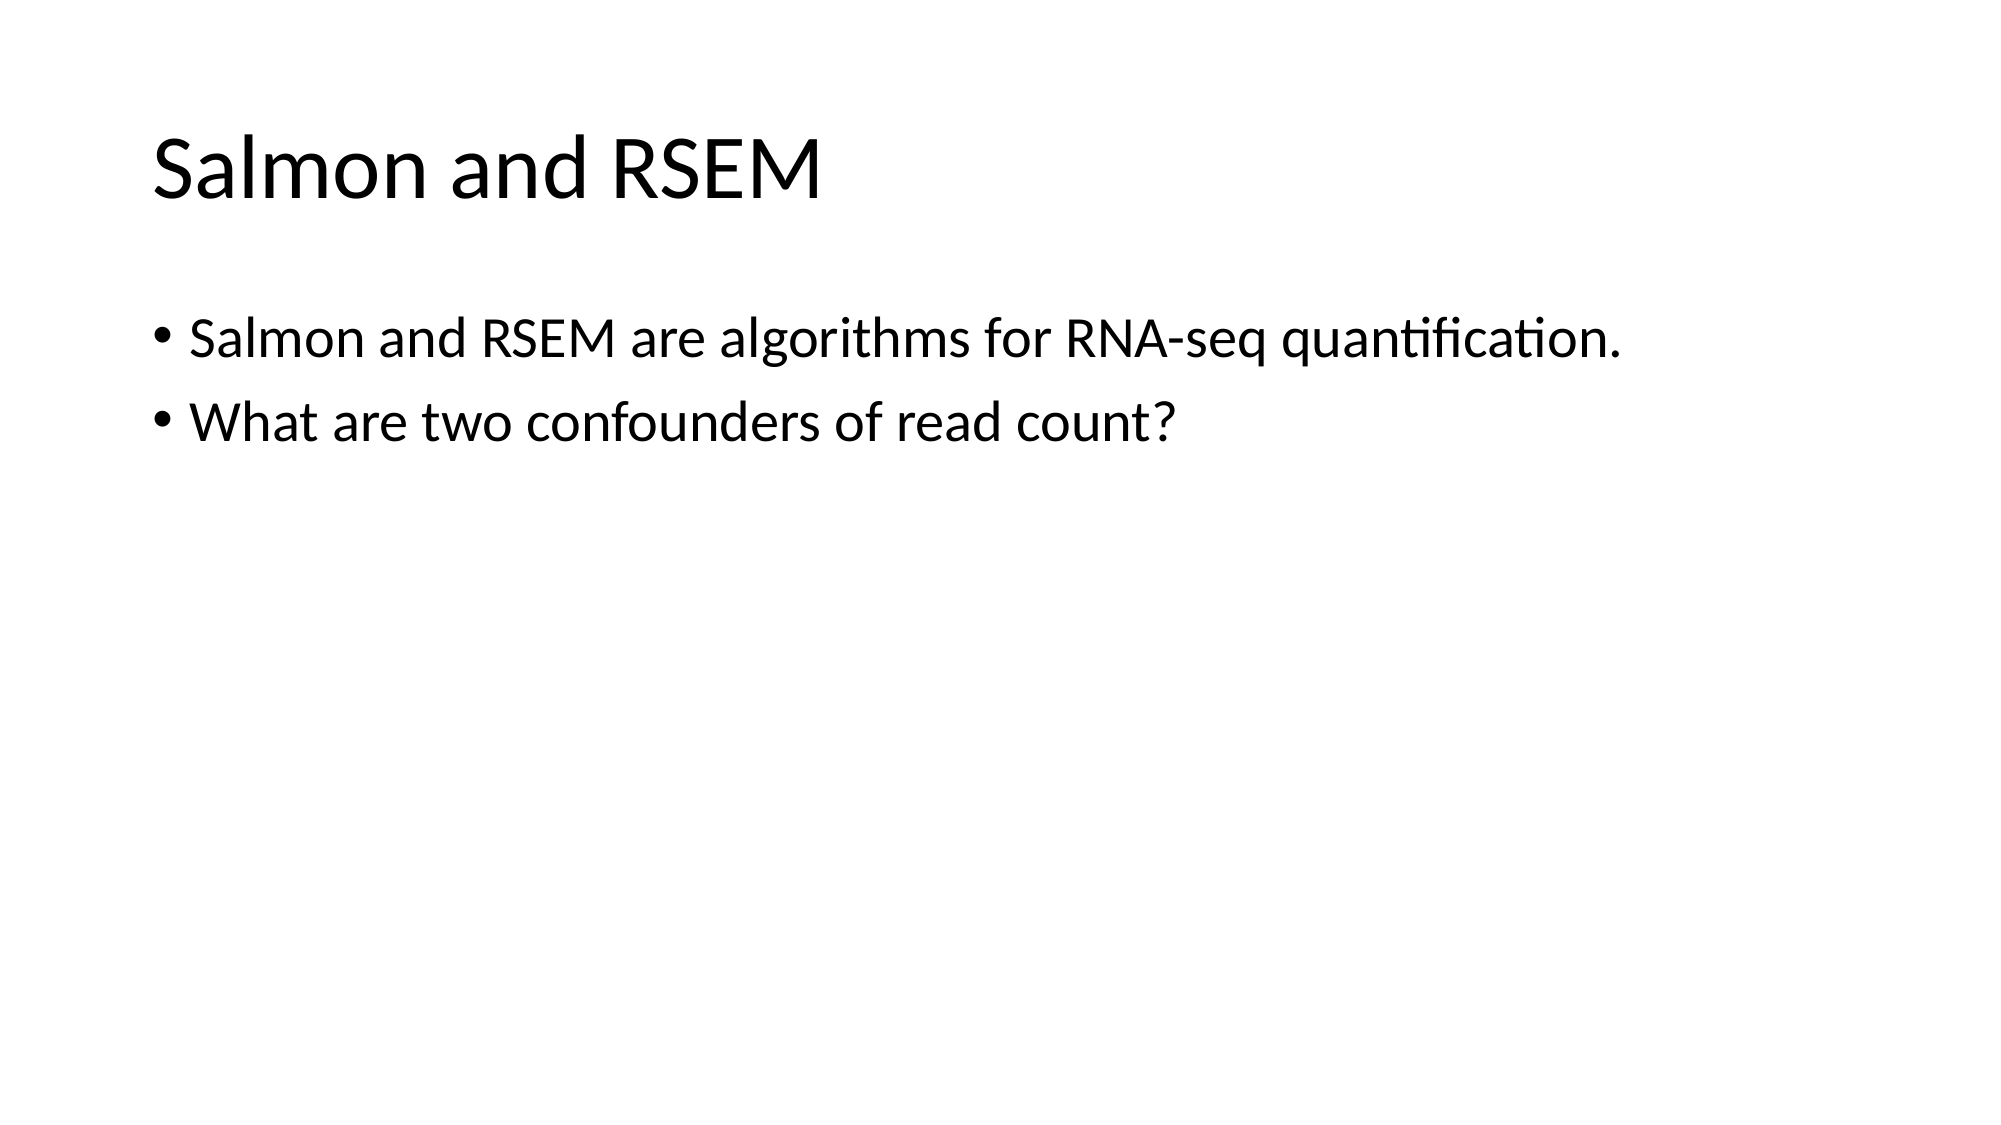

# Salmon and RSEM
Salmon and RSEM are algorithms for RNA-seq quantification.
What are two confounders of read count?